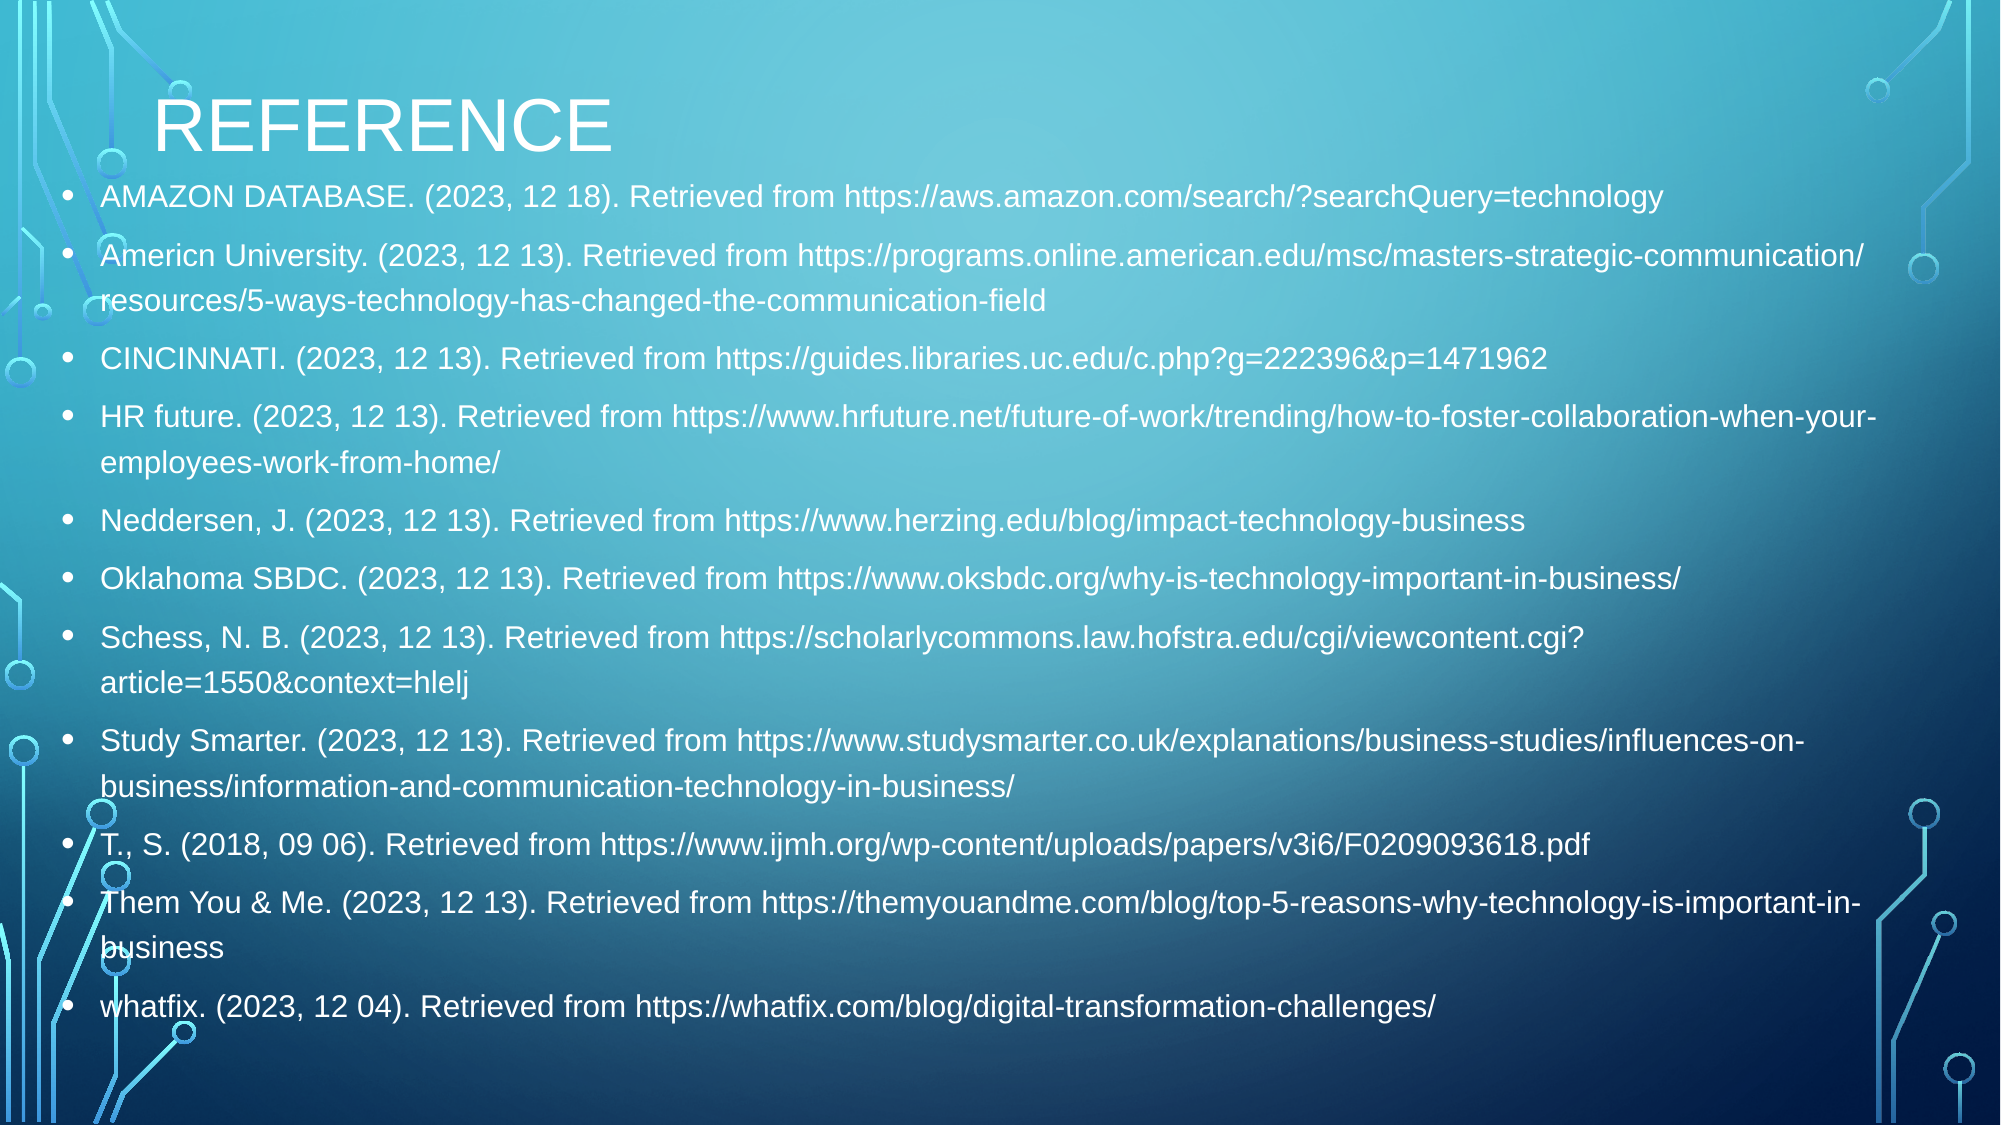

# Reference
AMAZON DATABASE. (2023, 12 18). Retrieved from https://aws.amazon.com/search/?searchQuery=technology
Americn University. (2023, 12 13). Retrieved from https://programs.online.american.edu/msc/masters-strategic-communication/resources/5-ways-technology-has-changed-the-communication-field
CINCINNATI. (2023, 12 13). Retrieved from https://guides.libraries.uc.edu/c.php?g=222396&p=1471962
HR future. (2023, 12 13). Retrieved from https://www.hrfuture.net/future-of-work/trending/how-to-foster-collaboration-when-your-employees-work-from-home/
Neddersen, J. (2023, 12 13). Retrieved from https://www.herzing.edu/blog/impact-technology-business
Oklahoma SBDC. (2023, 12 13). Retrieved from https://www.oksbdc.org/why-is-technology-important-in-business/
Schess, N. B. (2023, 12 13). Retrieved from https://scholarlycommons.law.hofstra.edu/cgi/viewcontent.cgi?article=1550&context=hlelj
Study Smarter. (2023, 12 13). Retrieved from https://www.studysmarter.co.uk/explanations/business-studies/influences-on-business/information-and-communication-technology-in-business/
T., S. (2018, 09 06). Retrieved from https://www.ijmh.org/wp-content/uploads/papers/v3i6/F0209093618.pdf
Them You & Me. (2023, 12 13). Retrieved from https://themyouandme.com/blog/top-5-reasons-why-technology-is-important-in-business
whatfix. (2023, 12 04). Retrieved from https://whatfix.com/blog/digital-transformation-challenges/